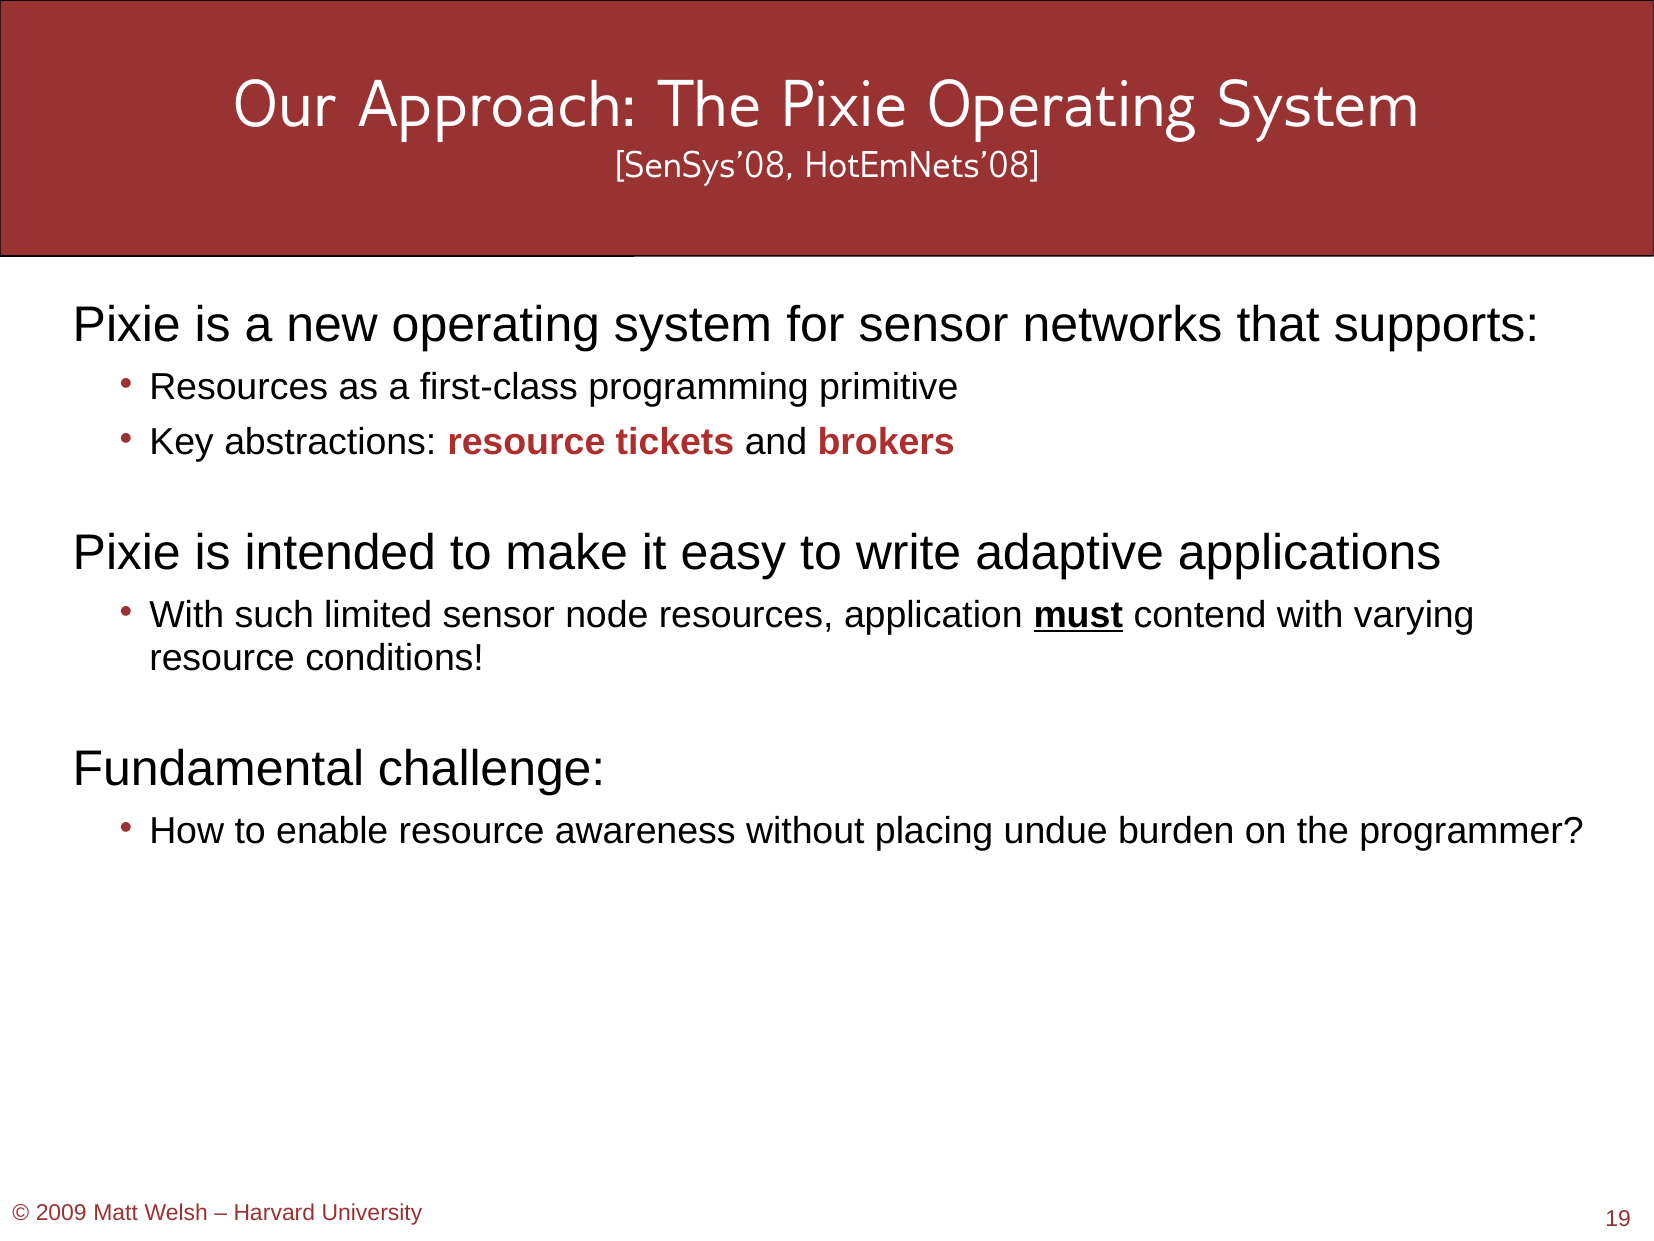

Our Approach: The Pixie Operating System
[SenSys’08, HotEmNets’08]
Pixie is a new operating system for sensor networks that supports:
Resources as a first-class programming primitive
Key abstractions: resource tickets and brokers
Pixie is intended to make it easy to write adaptive applications
With such limited sensor node resources, application must contend with varying resource conditions!
Fundamental challenge:
How to enable resource awareness without placing undue burden on the programmer?